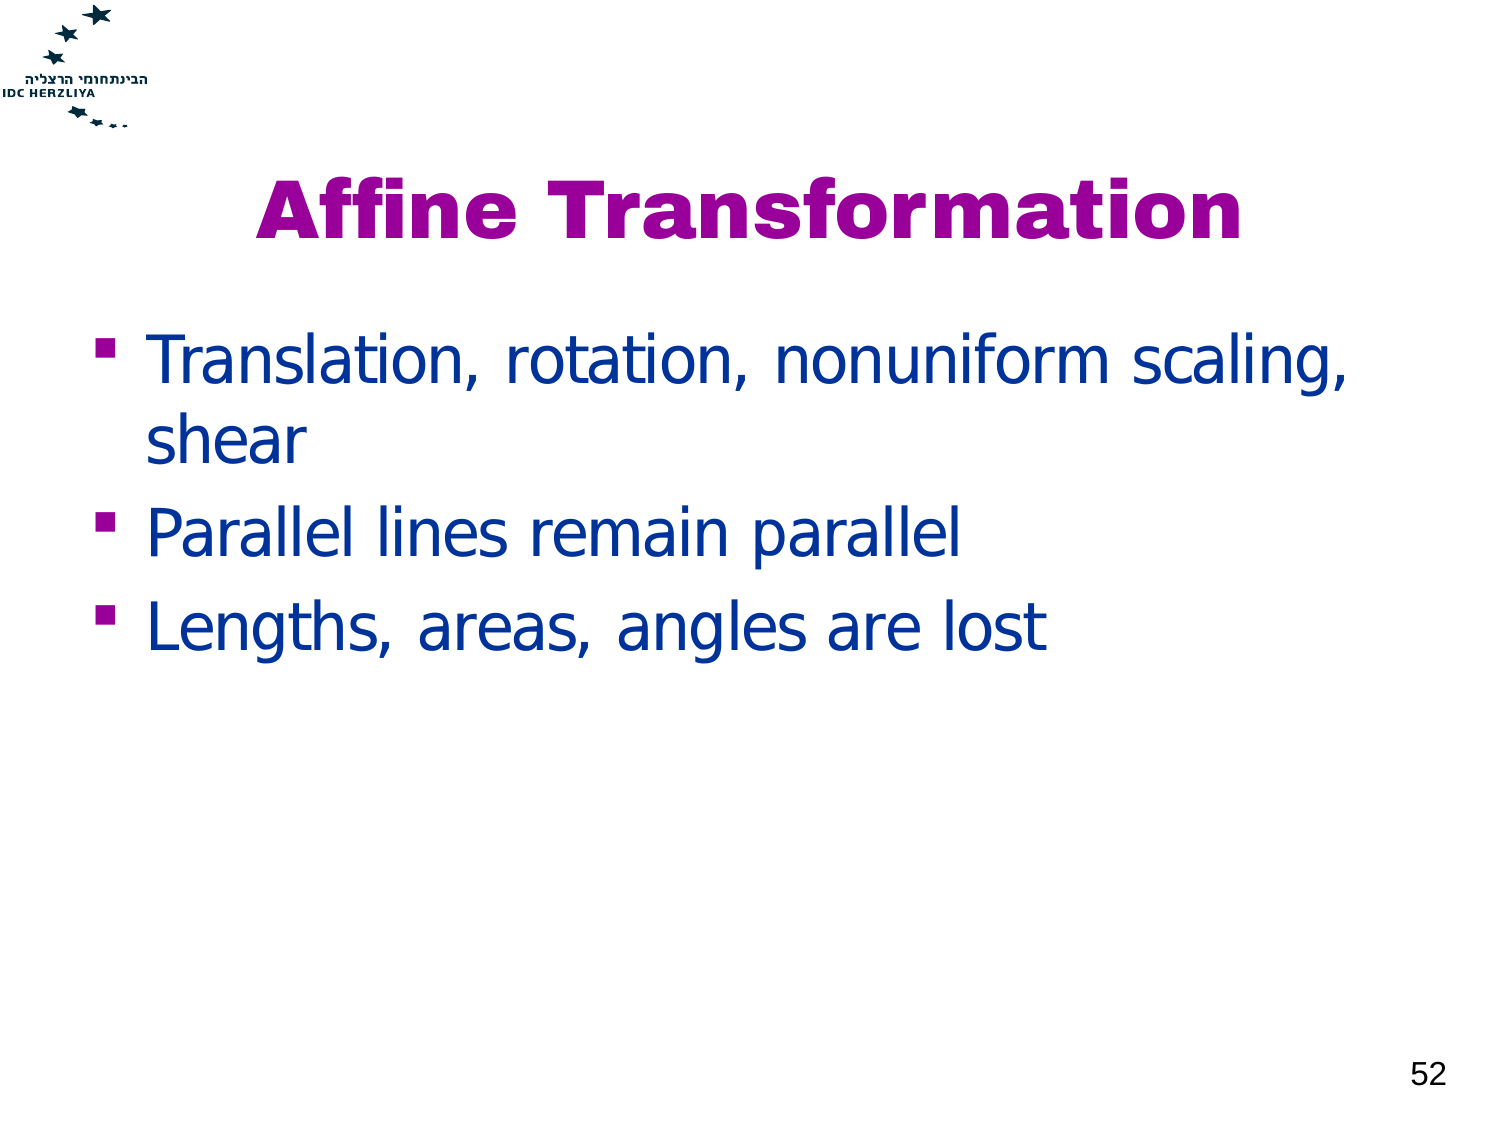

# Affine Transformation
Translation, rotation, nonuniform scaling, shear
Parallel lines remain parallel
Lengths, areas, angles are lost

52